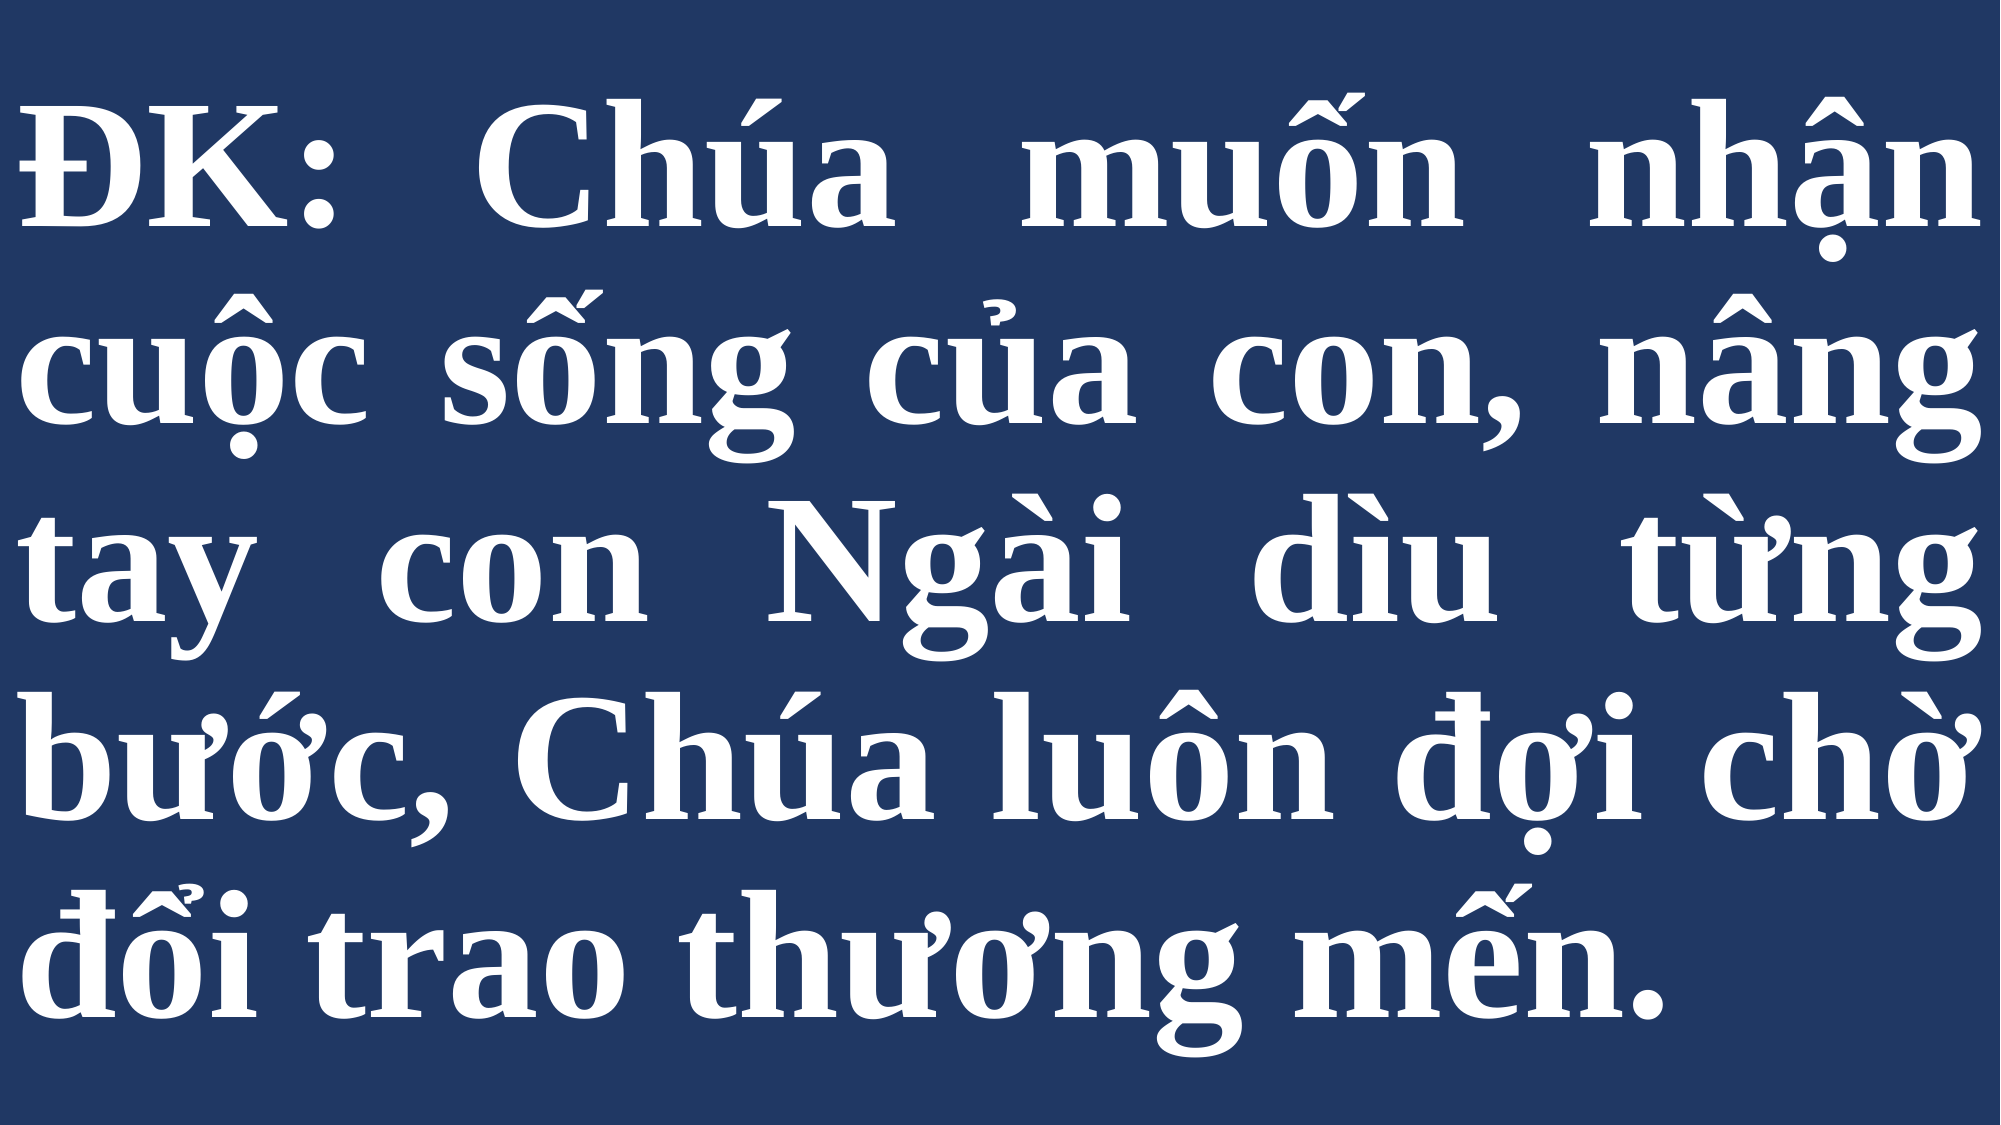

# ĐK: Chúa muốn nhận cuộc sống của con, nâng tay con Ngài dìu từng bước, Chúa luôn đợi chờ đổi trao thương mến.